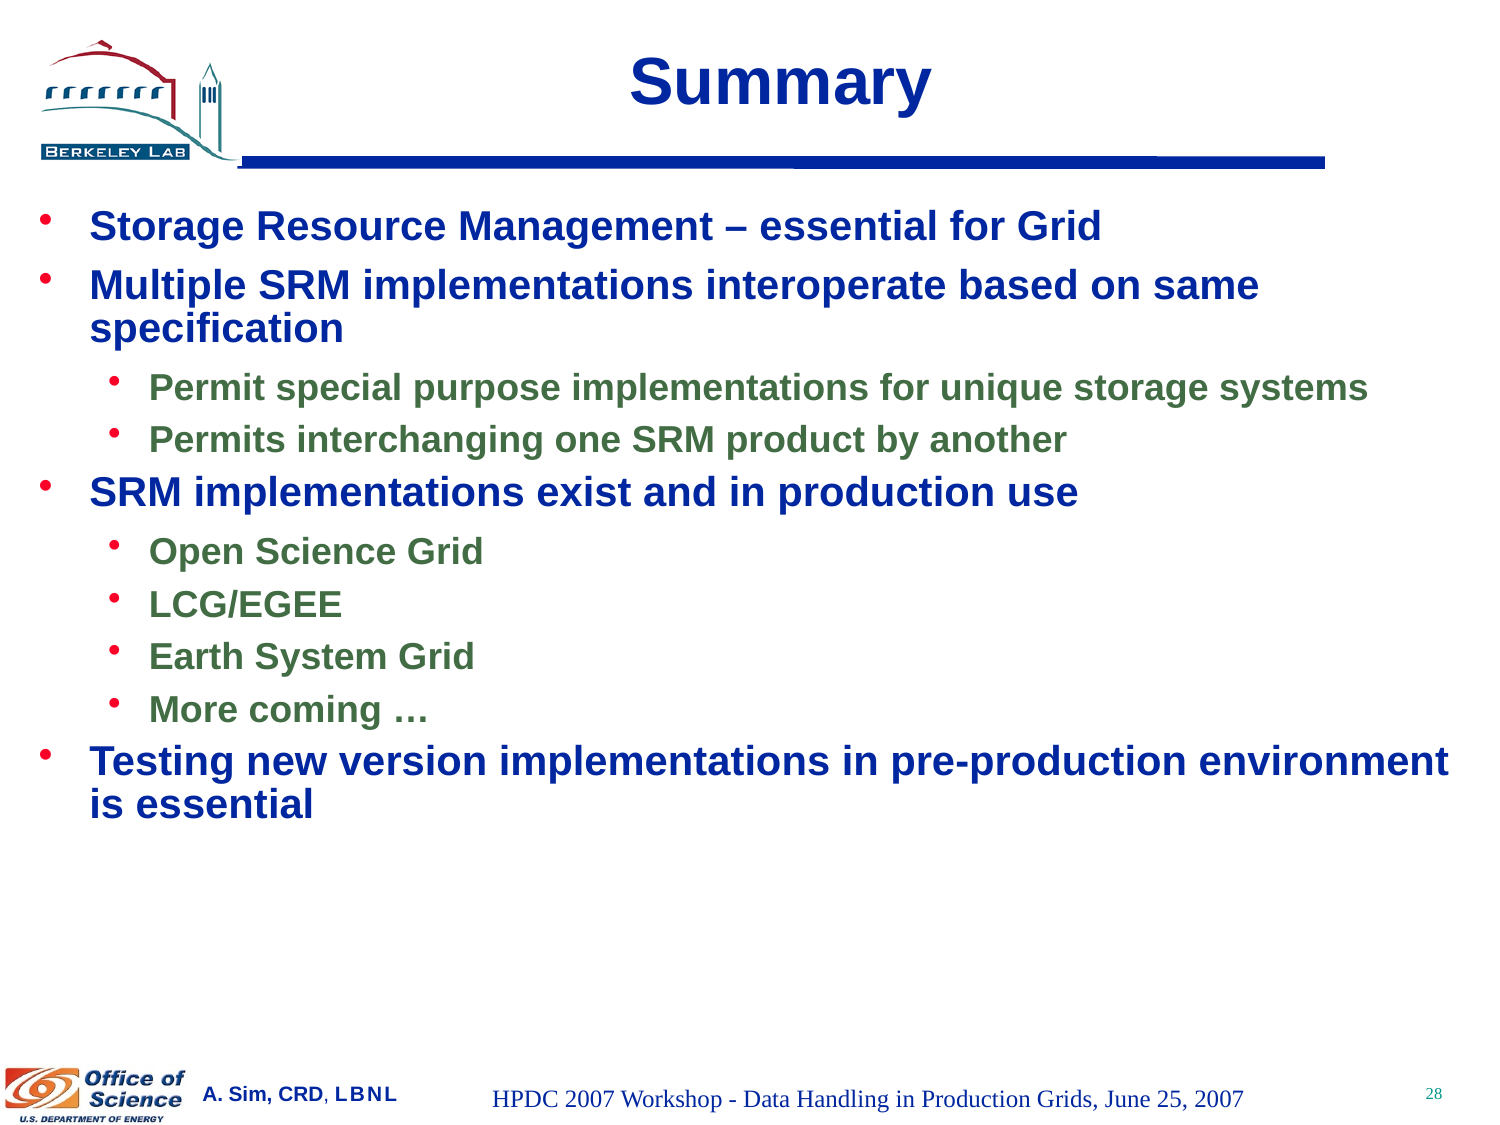

# Summary
Storage Resource Management – essential for Grid
Multiple SRM implementations interoperate based on same specification
Permit special purpose implementations for unique storage systems
Permits interchanging one SRM product by another
SRM implementations exist and in production use
Open Science Grid
LCG/EGEE
Earth System Grid
More coming …
Testing new version implementations in pre-production environment is essential